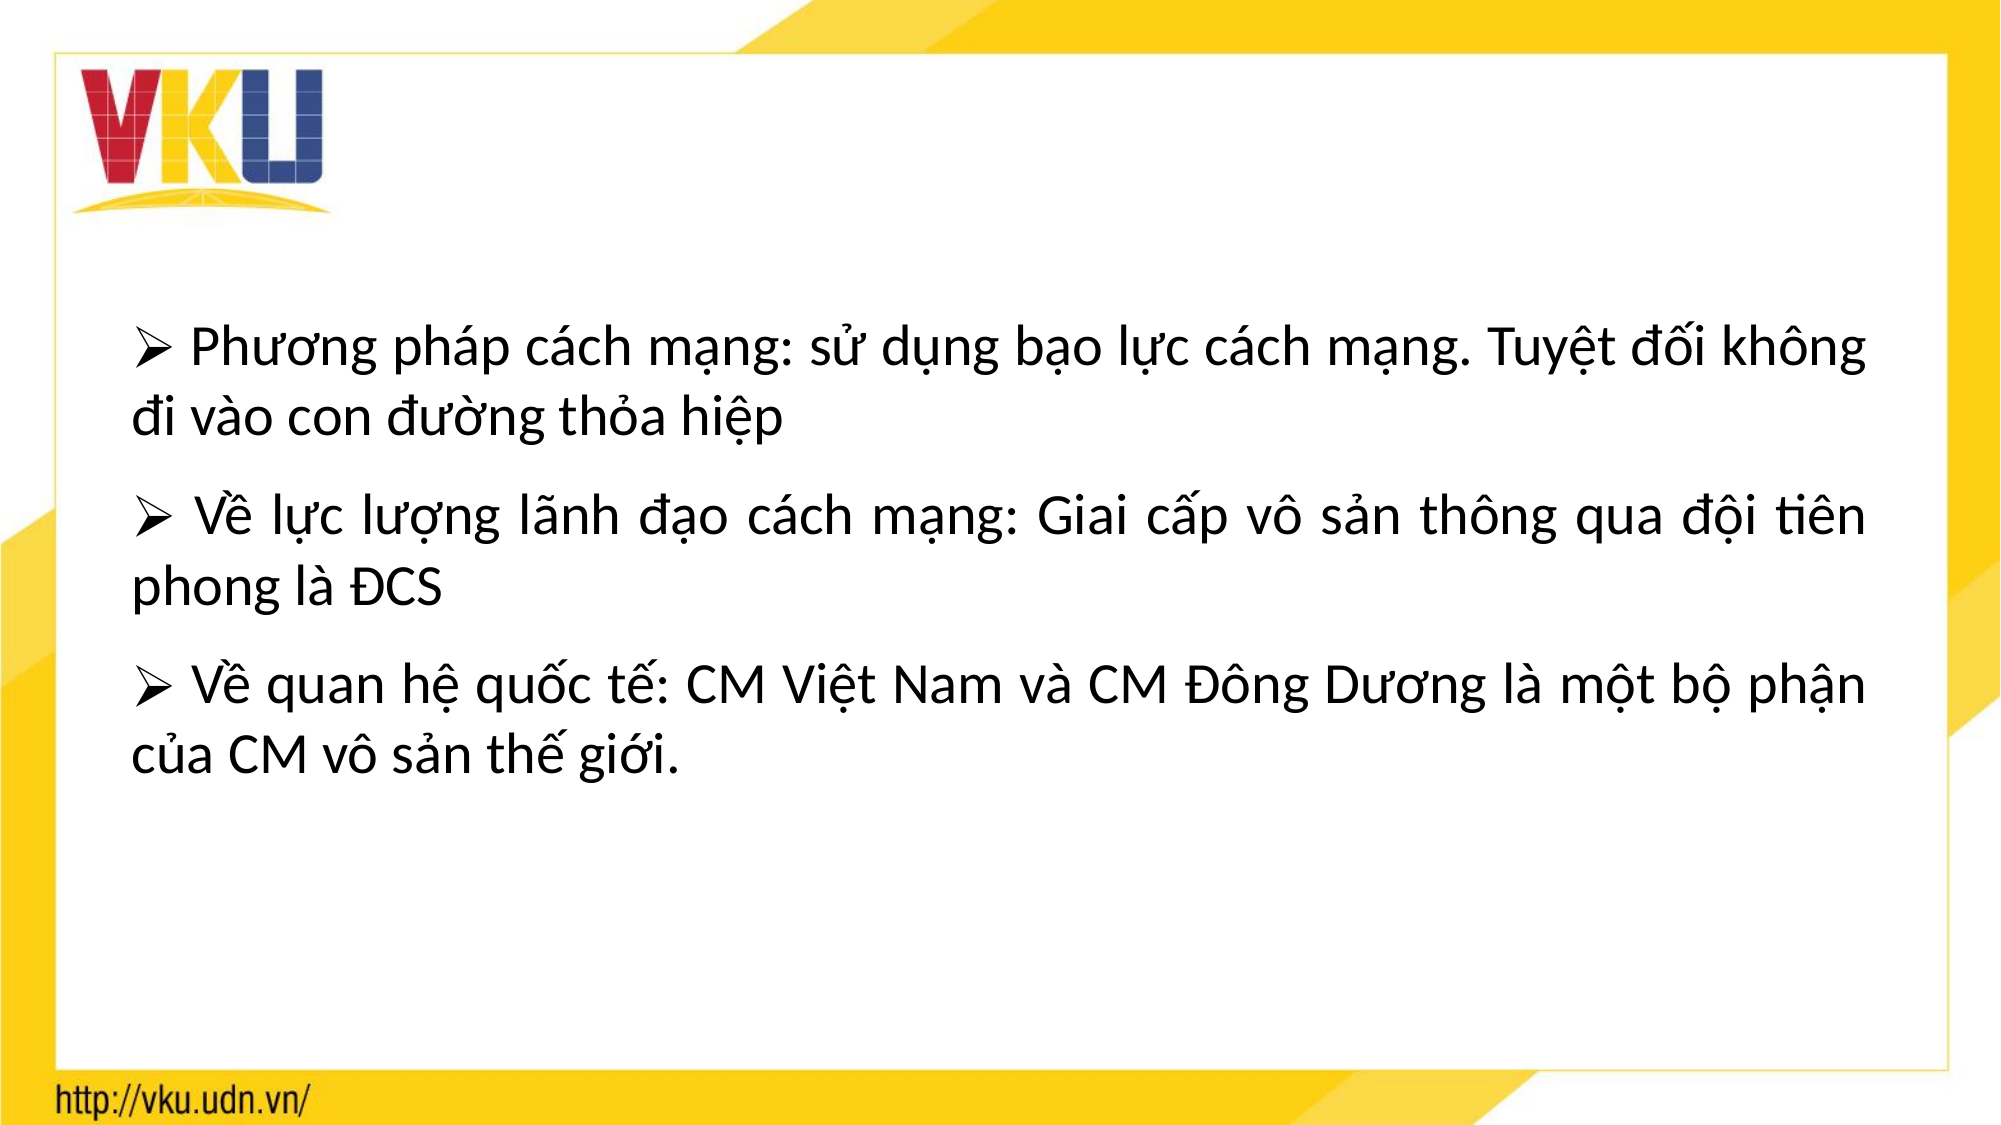

Phương pháp cách mạng: sử dụng bạo lực cách mạng. Tuyệt đối không đi vào con đường thỏa hiệp
 Về lực lượng lãnh đạo cách mạng: Giai cấp vô sản thông qua đội tiên phong là ĐCS
 Về quan hệ quốc tế: CM Việt Nam và CM Đông Dương là một bộ phận của CM vô sản thế giới.